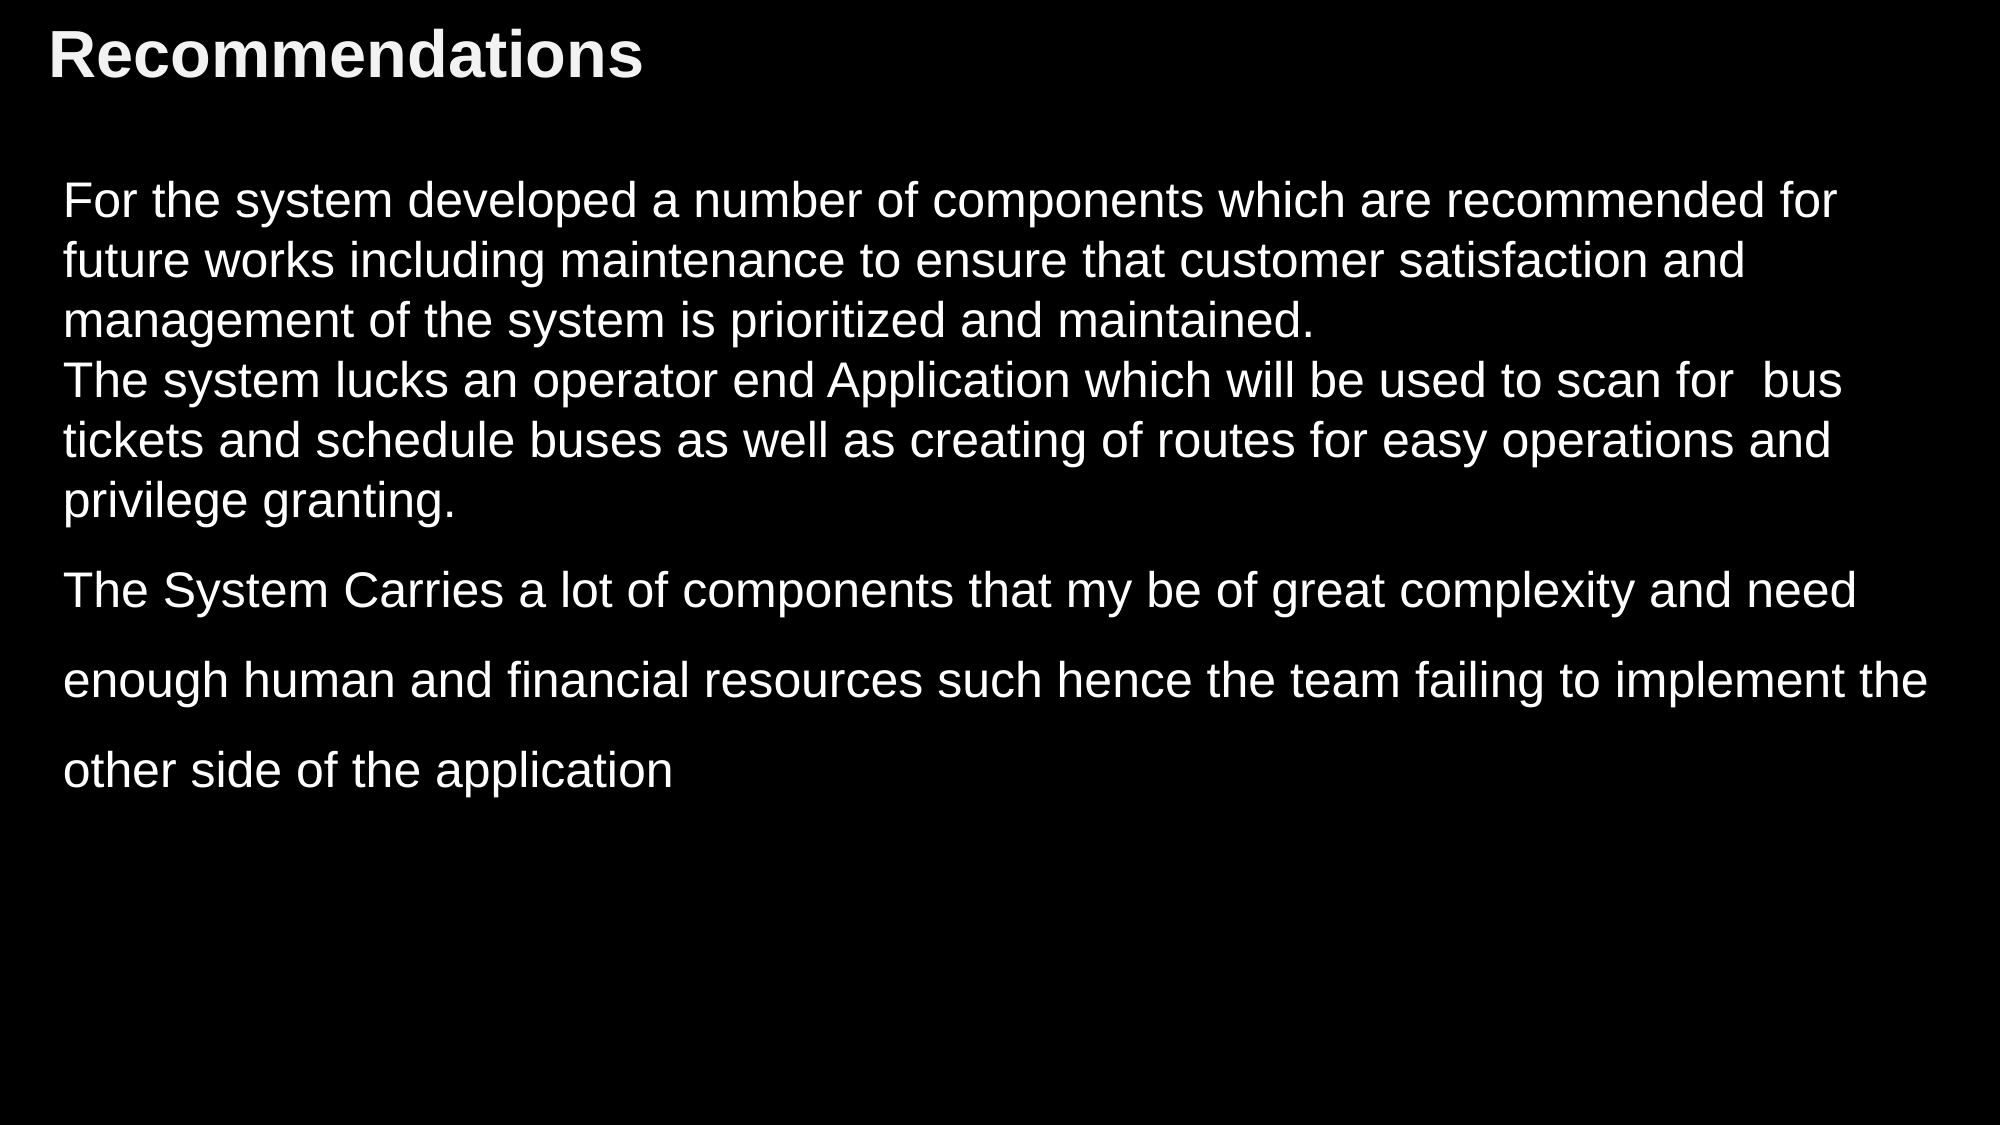

Recommendations
For the system developed a number of components which are recommended for future works including maintenance to ensure that customer satisfaction and management of the system is prioritized and maintained.The system lucks an operator end Application which will be used to scan for  bus tickets and schedule buses as well as creating of routes for easy operations and privilege granting.The System Carries a lot of components that my be of great complexity and need enough human and financial resources such hence the team failing to implement the other side of the application